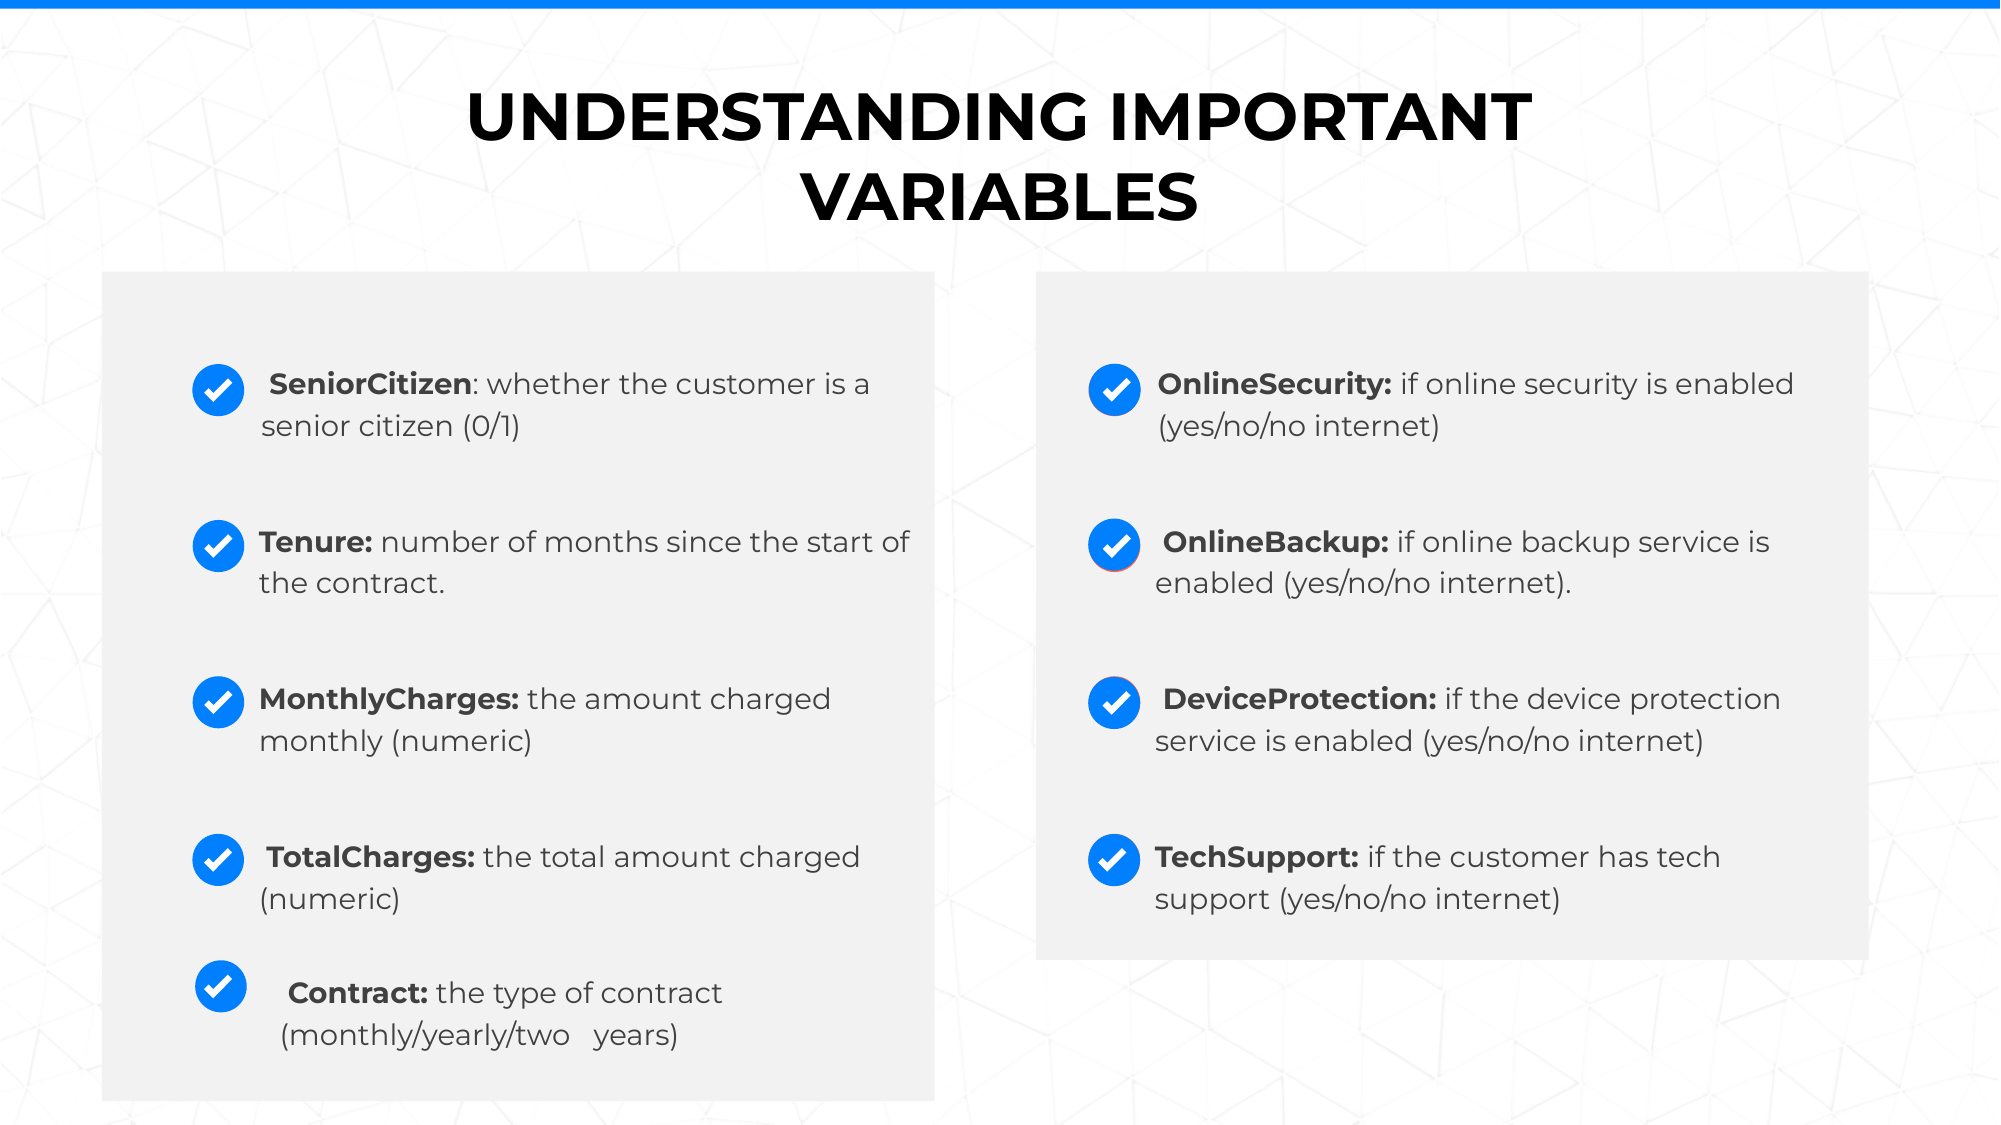

UNDERSTANDING IMPORTANT VARIABLES

 SeniorCitizen: whether the customer is a senior citizen (0/1)
OnlineSecurity: if online security is enabled (yes/no/no internet)

Tenure: number of months since the start of the contract.
 OnlineBackup: if online backup service is enabled (yes/no/no internet).

MonthlyCharges: the amount charged monthly (numeric)
 DeviceProtection: if the device protection service is enabled (yes/no/no internet)

 TotalCharges: the total amount charged (numeric)
TechSupport: if the customer has tech support (yes/no/no internet)

 Contract: the type of contract (monthly/yearly/two   years)